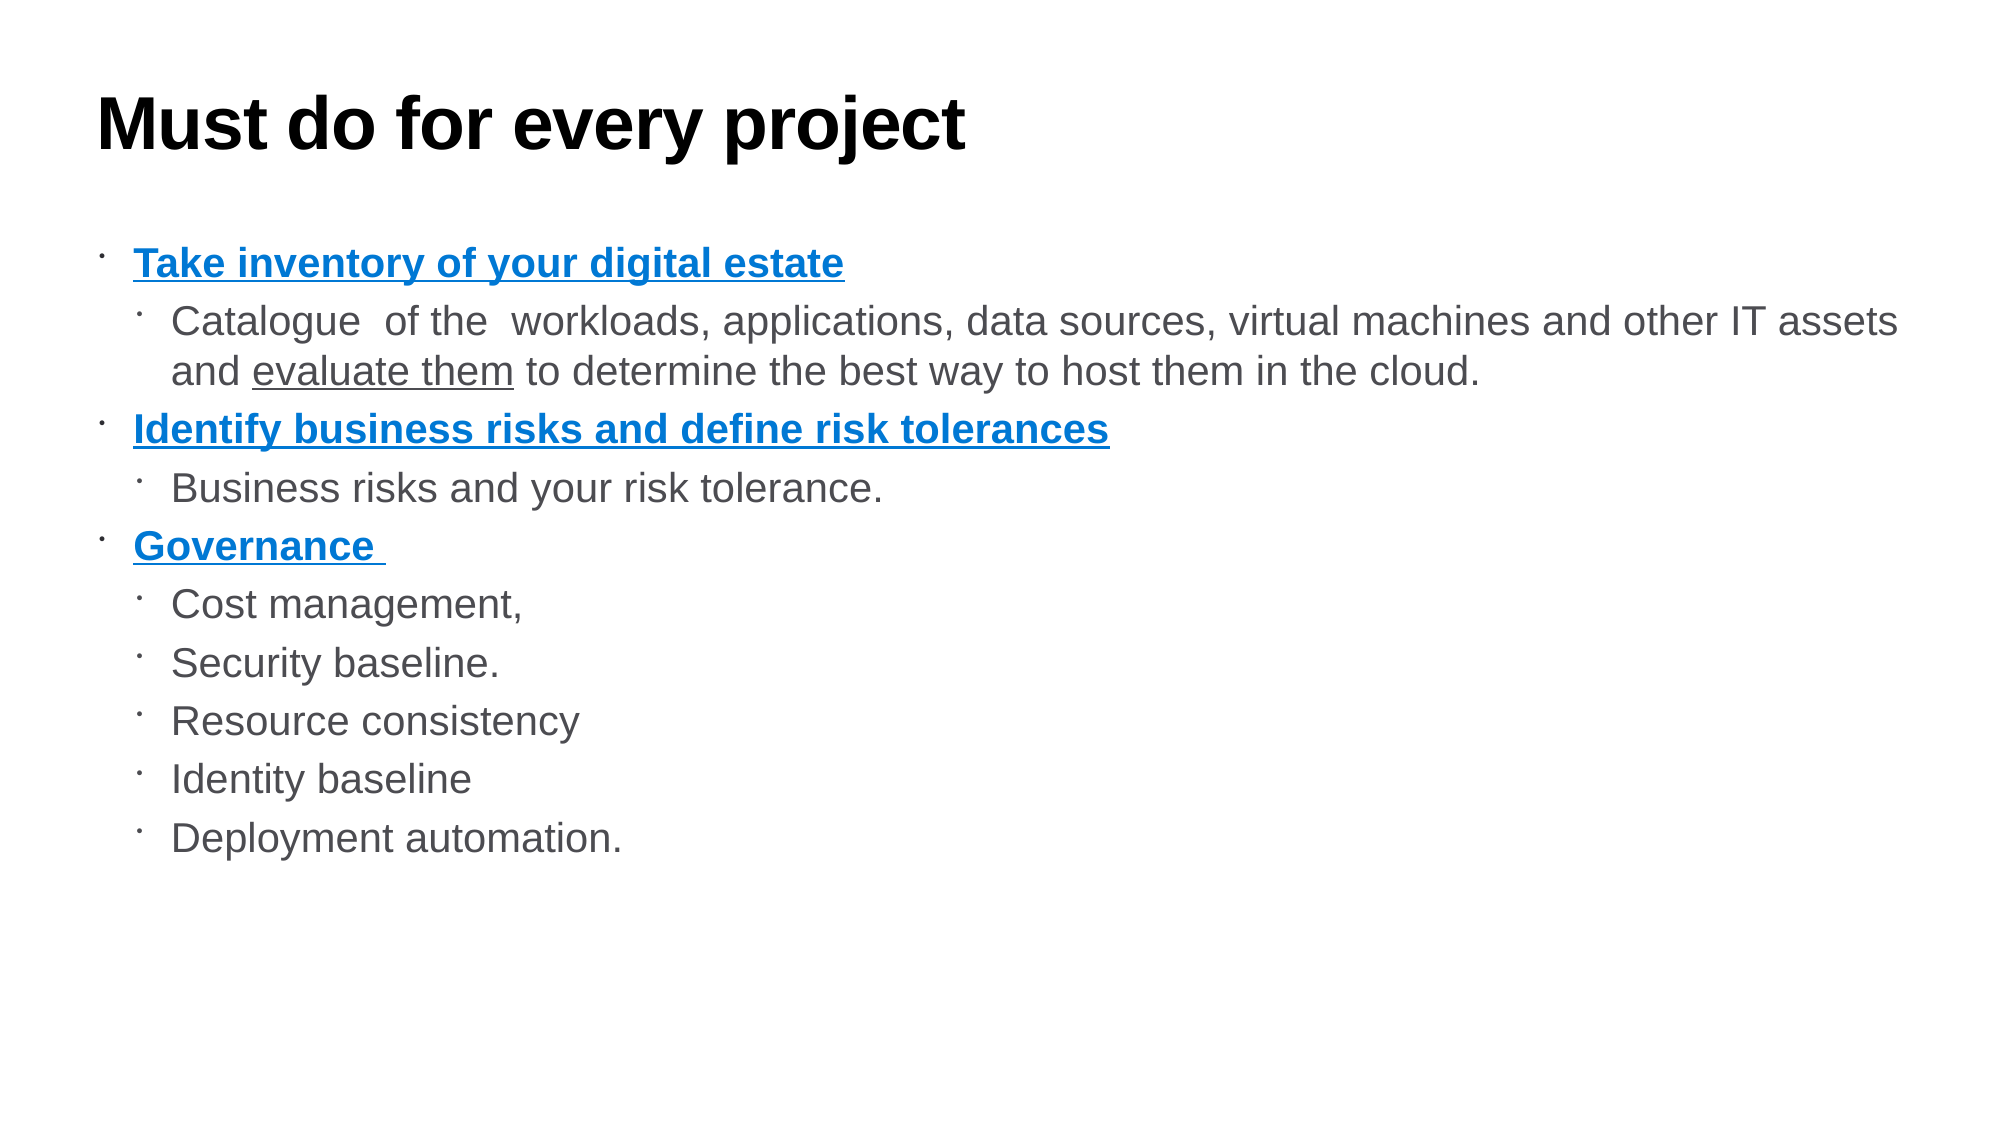

# Must do for every project
Take inventory of your digital estate
Catalogue  of the  workloads, applications, data sources, virtual machines and other IT assets and evaluate them to determine the best way to host them in the cloud.
Identify business risks and define risk tolerances
Business risks and your risk tolerance.
Governance
Cost management,
Security baseline.
Resource consistency
Identity baseline
Deployment automation.